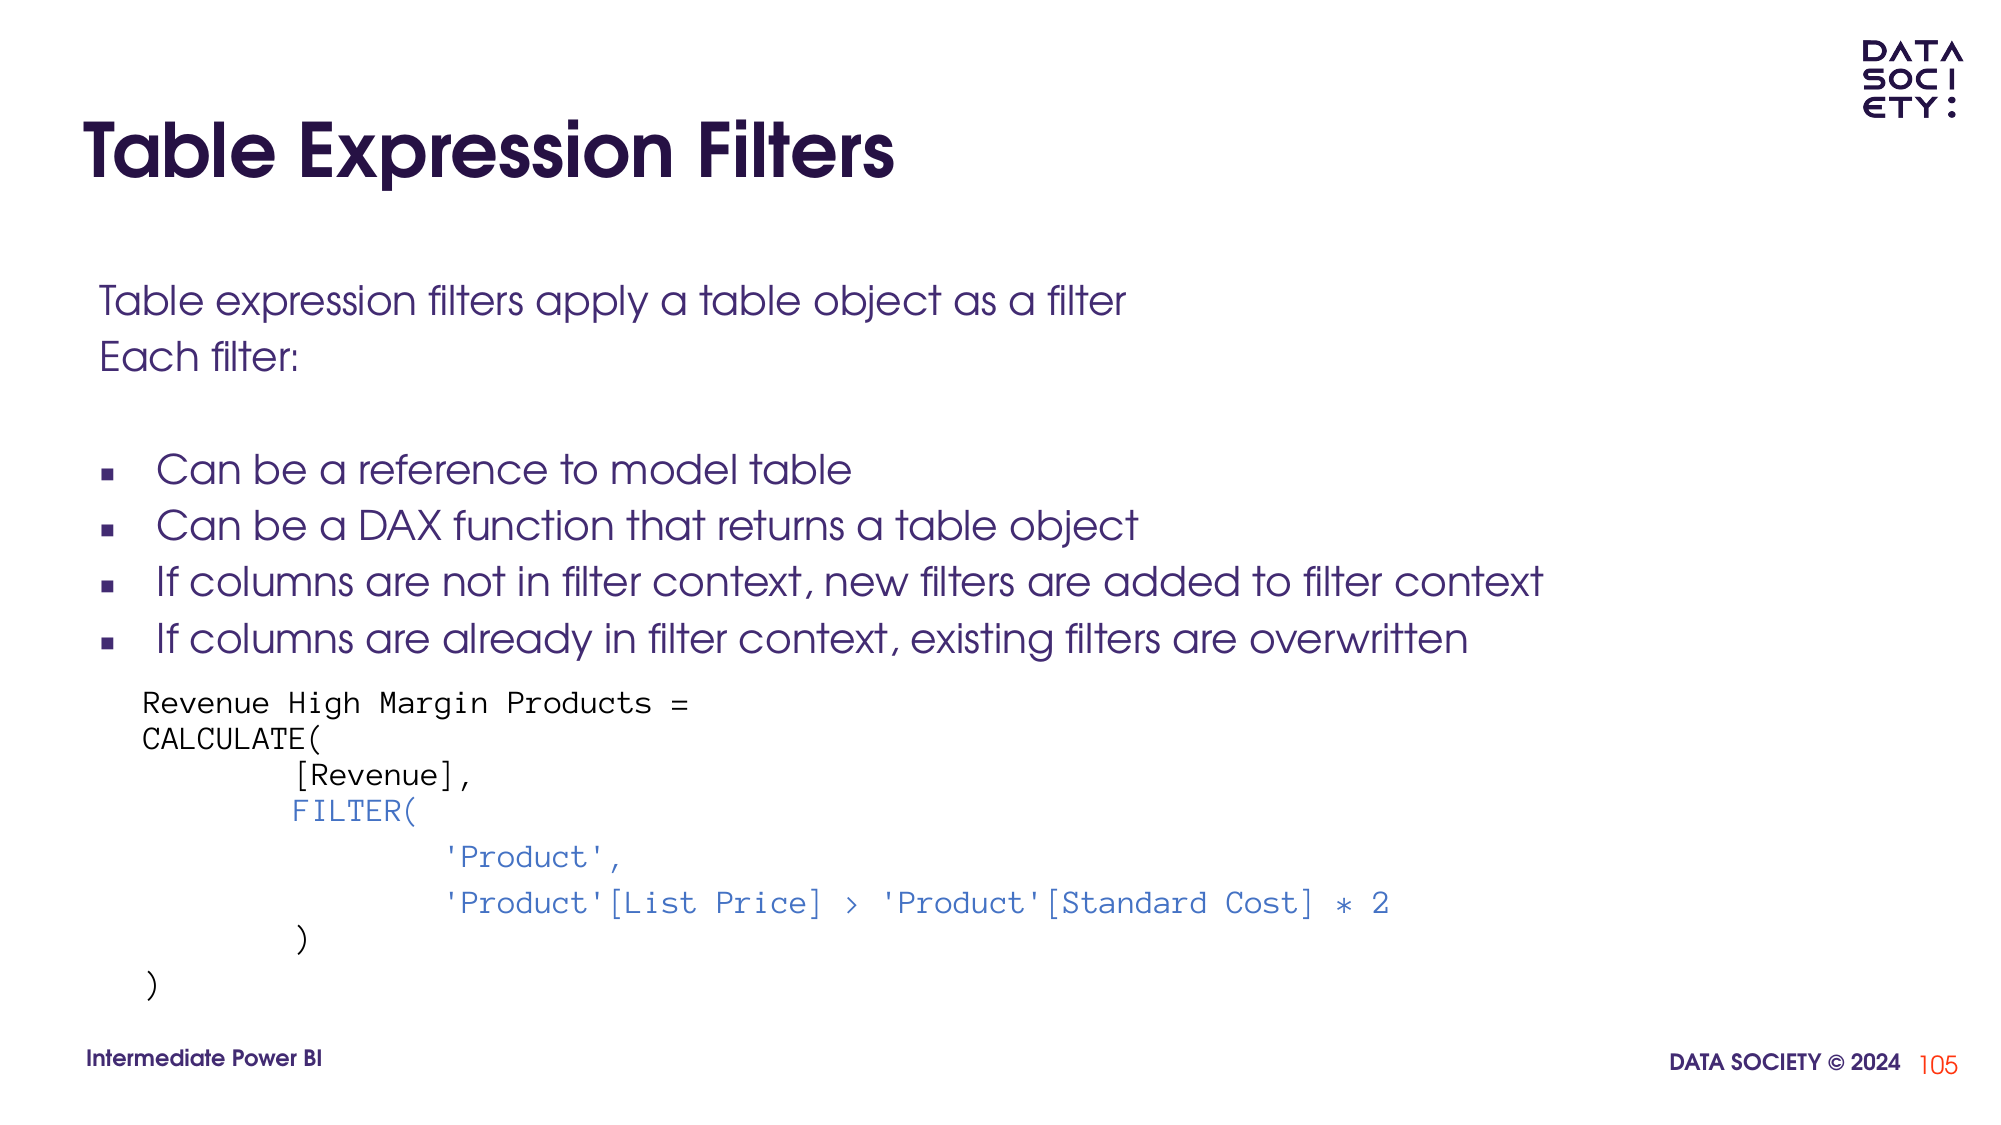

# Table Expression Filters
Table expression filters apply a table object as a filter
Each filter:

Can be a reference to model table
Can be a DAX function that returns a table object
If columns are not in filter context, new filters are added to filter context
If columns are already in filter context, existing filters are overwritten

Revenue High Margin Products =
CALCULATE(
	[Revenue],
	FILTER(
		'Product',
		'Product'[List Price] > 'Product'[Standard Cost] * 2
	)
)
105